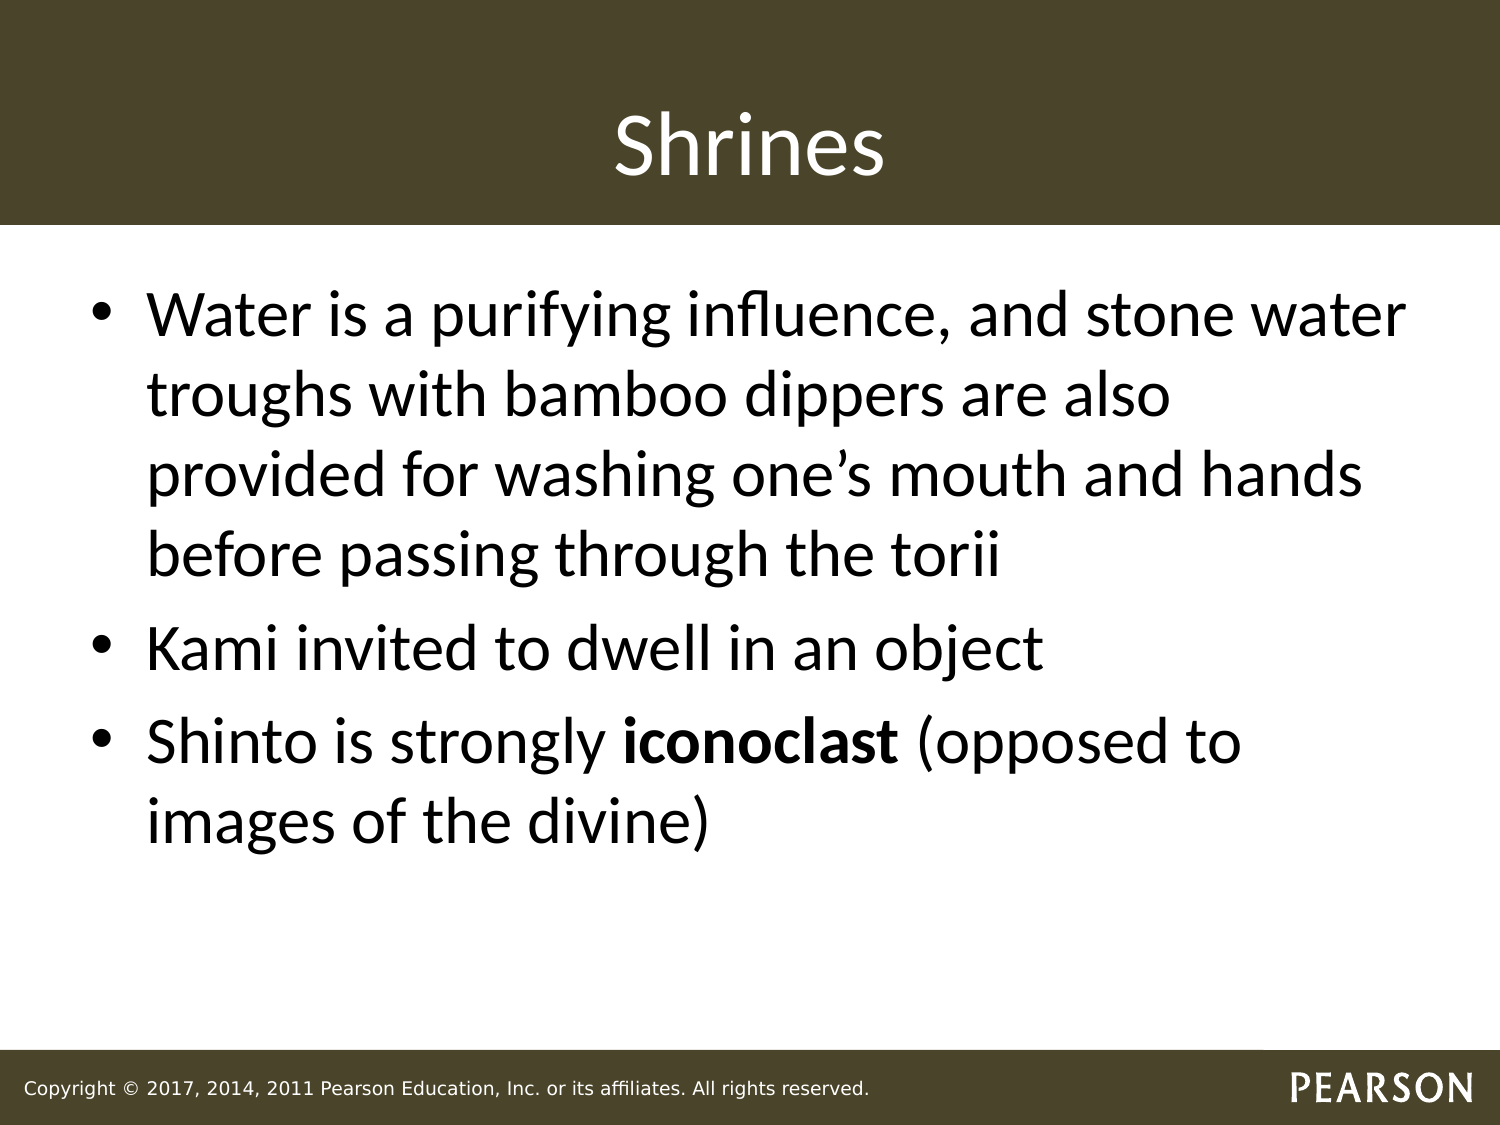

# Shrines
Water is a purifying influence, and stone water troughs with bamboo dippers are also provided for washing one’s mouth and hands before passing through the torii
Kami invited to dwell in an object
Shinto is strongly iconoclast (opposed to images of the divine)